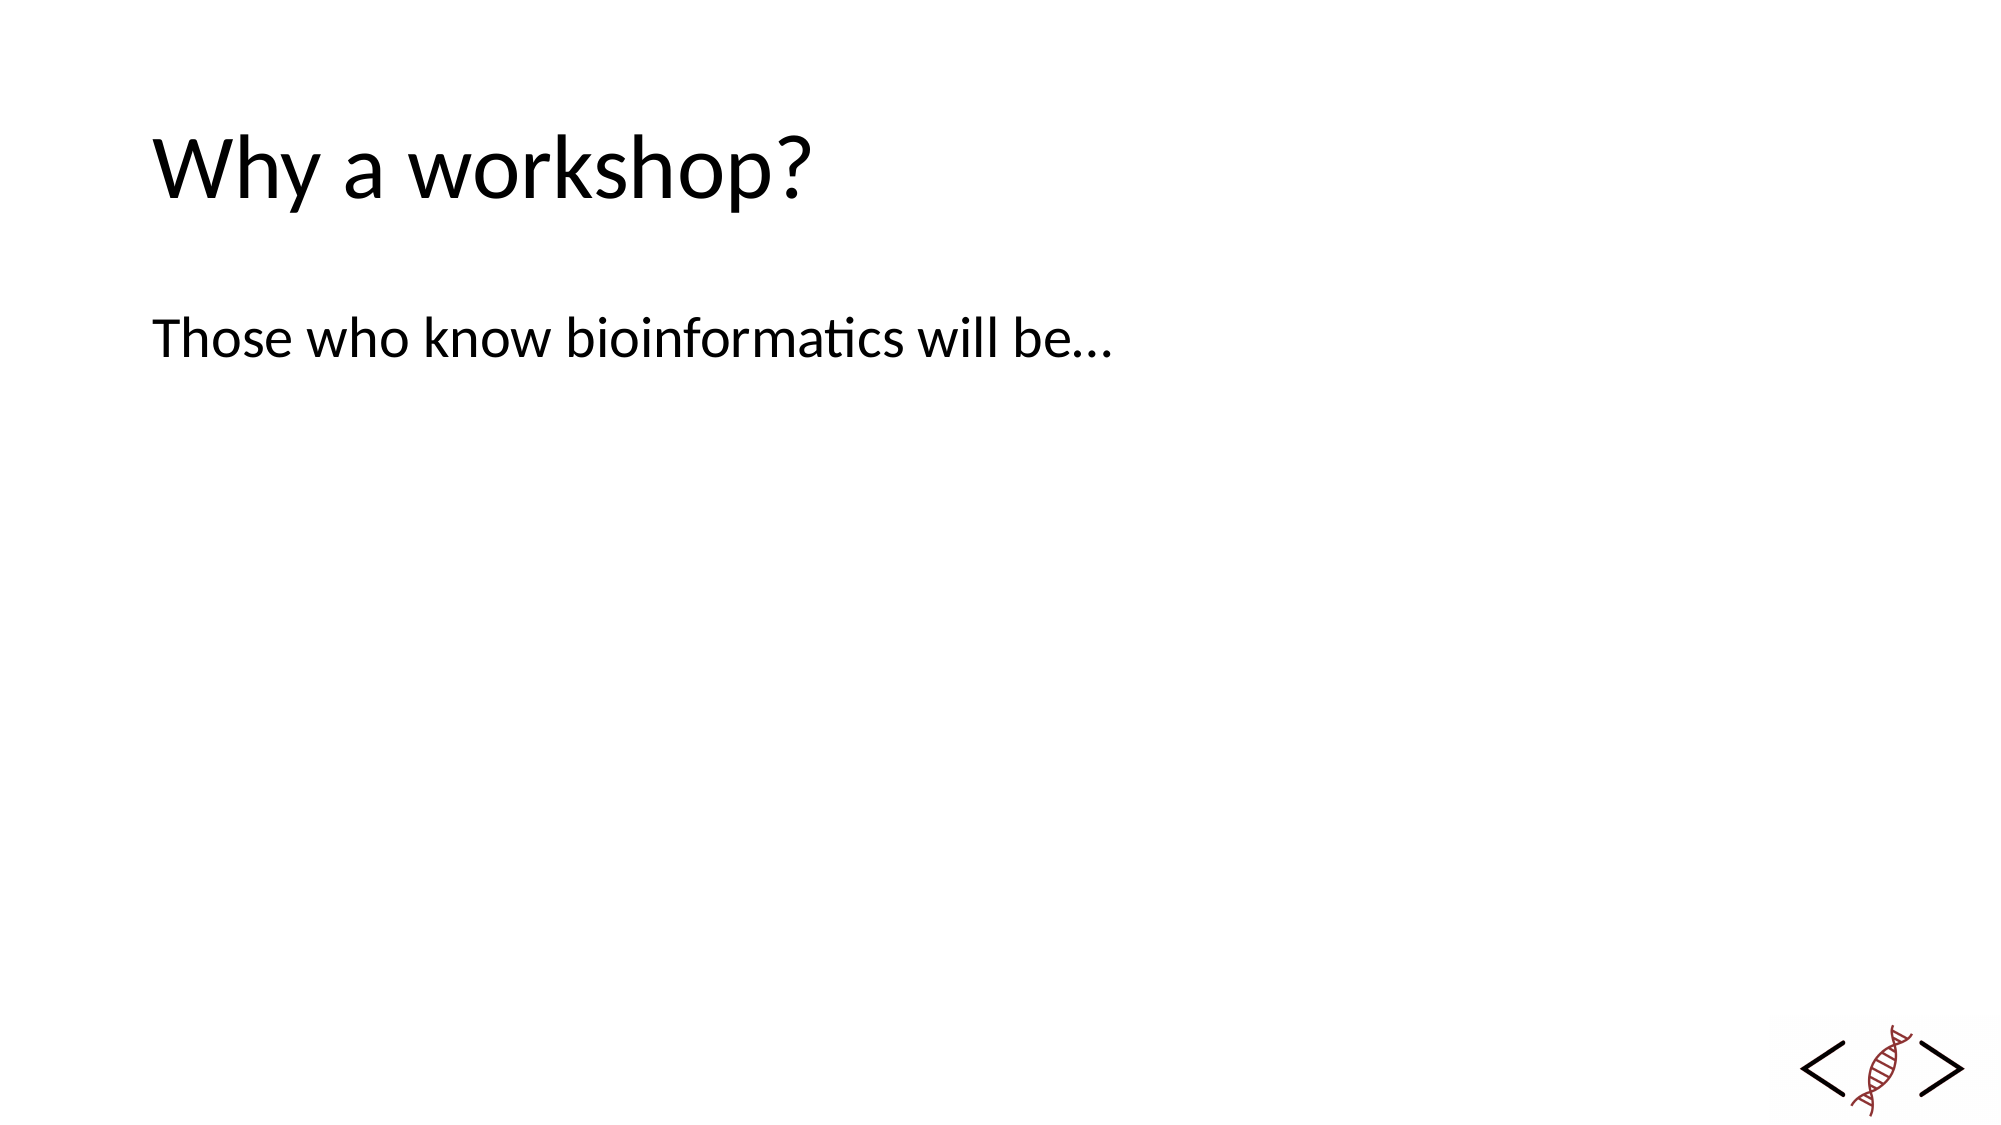

# Why a workshop?
Those who know bioinformatics will be…